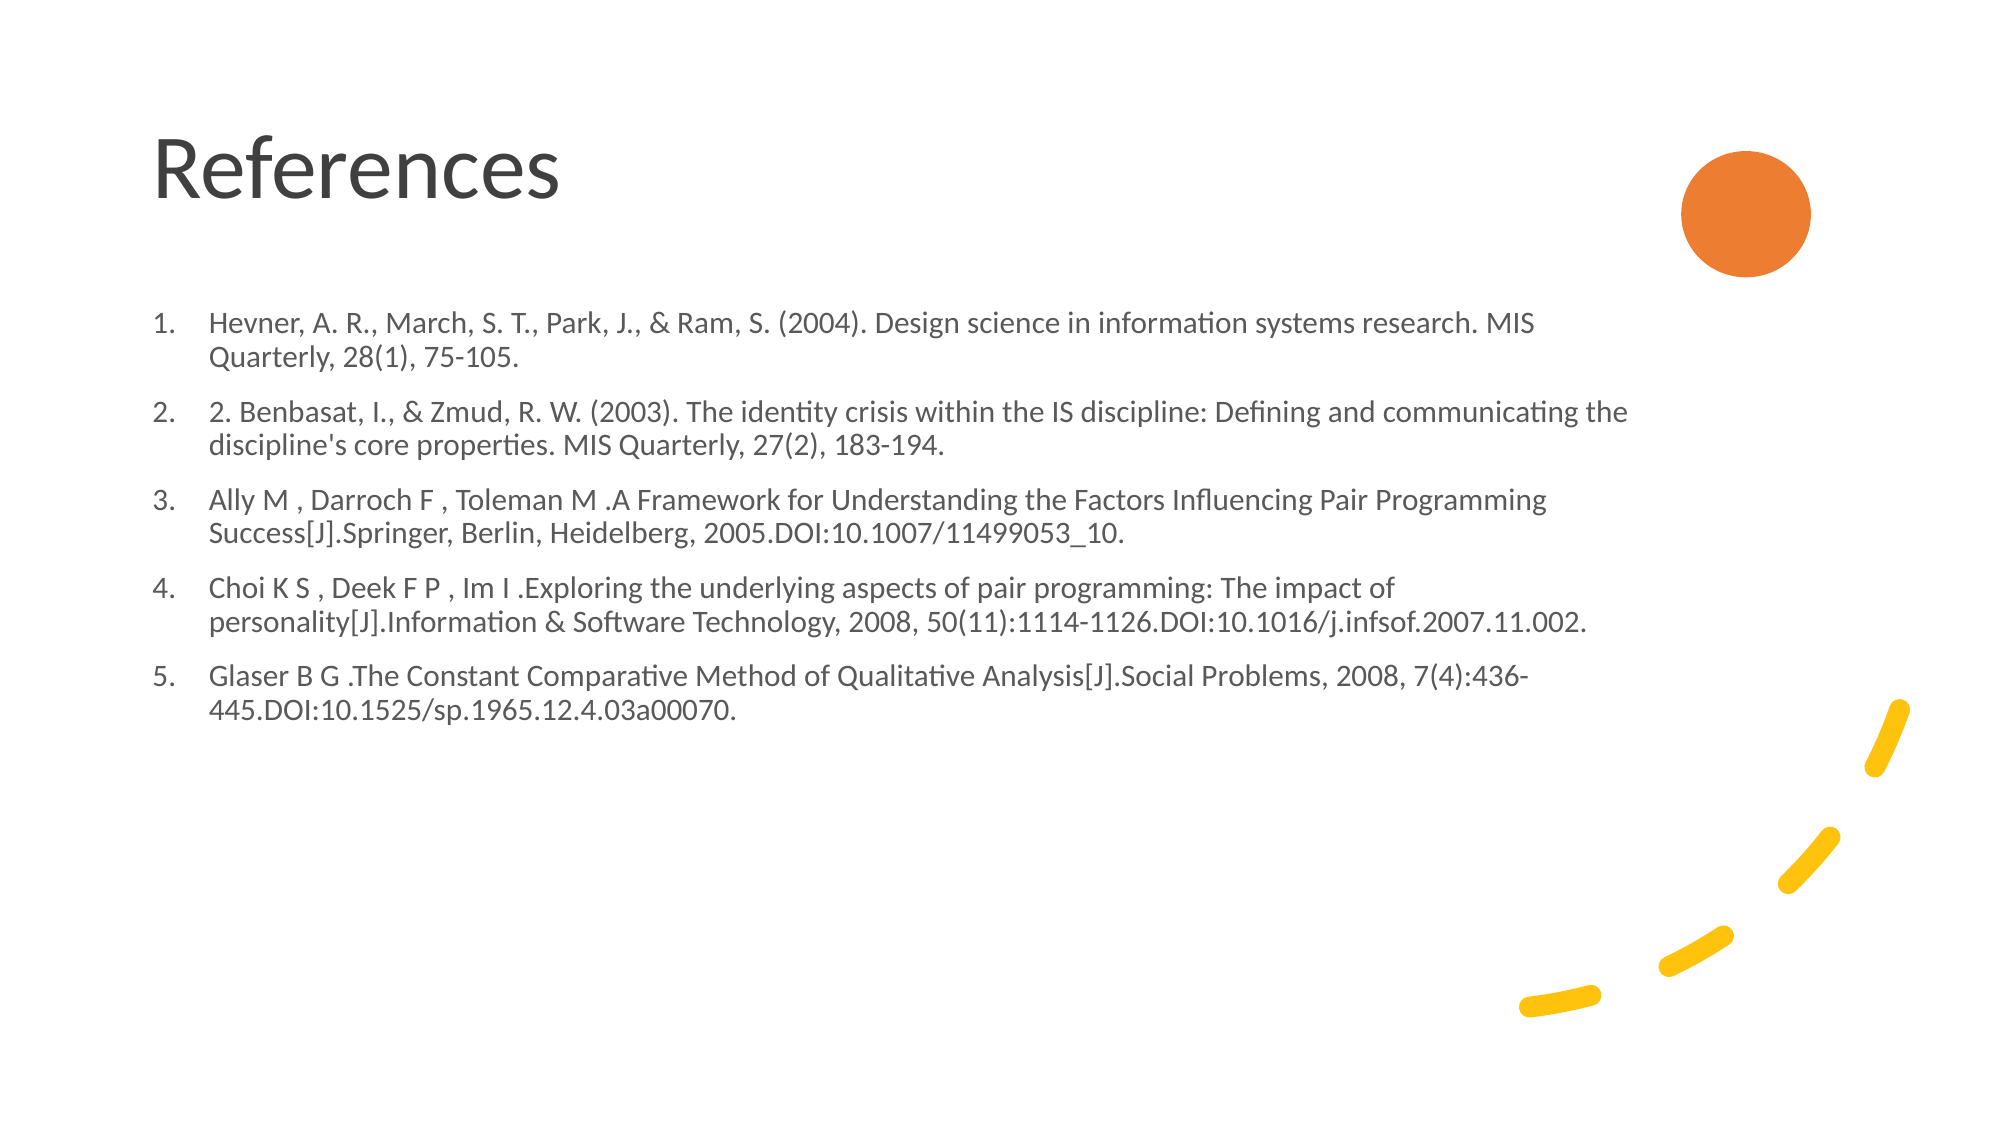

# References

Hevner, A. R., March, S. T., Park, J., & Ram, S. (2004). Design science in information systems research. MIS Quarterly, 28(1), 75-105.
2. Benbasat, I., & Zmud, R. W. (2003). The identity crisis within the IS discipline: Defining and communicating the discipline's core properties. MIS Quarterly, 27(2), 183-194.
Ally M , Darroch F , Toleman M .A Framework for Understanding the Factors Influencing Pair Programming Success[J].Springer, Berlin, Heidelberg, 2005.DOI:10.1007/11499053_10.
Choi K S , Deek F P , Im I .Exploring the underlying aspects of pair programming: The impact of personality[J].Information & Software Technology, 2008, 50(11):1114-1126.DOI:10.1016/j.infsof.2007.11.002.
Glaser B G .The Constant Comparative Method of Qualitative Analysis[J].Social Problems, 2008, 7(4):436-445.DOI:10.1525/sp.1965.12.4.03a00070.